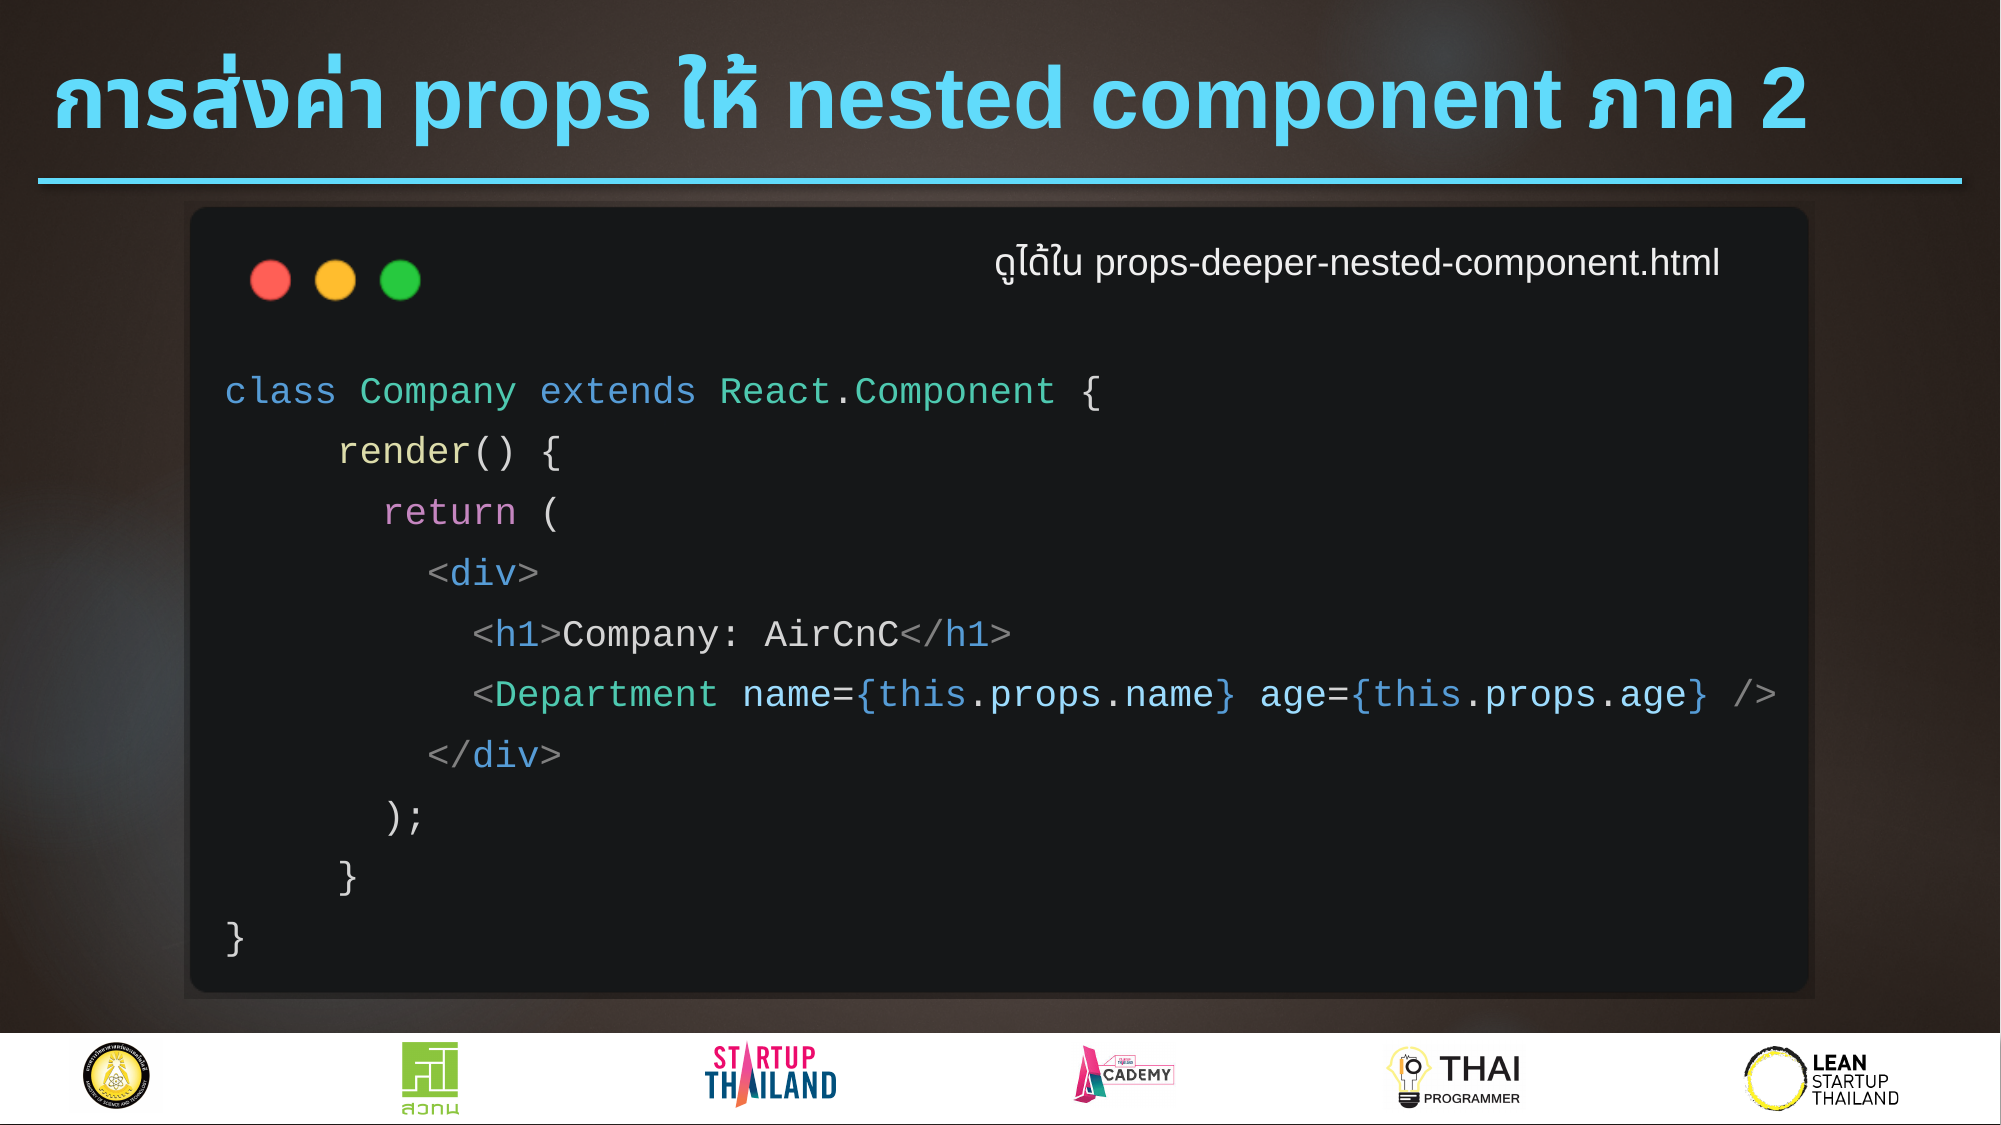

# การส่งค่า props ให้ nested component ภาค 2
ดูได้ใน props-deeper-nested-component.html
class Company extends React.Component {
     render() {
       return (
         <div>
           <h1>Company: AirCnC</h1>
           <Department name={this.props.name} age={this.props.age} />
         </div>
       );
     }
}